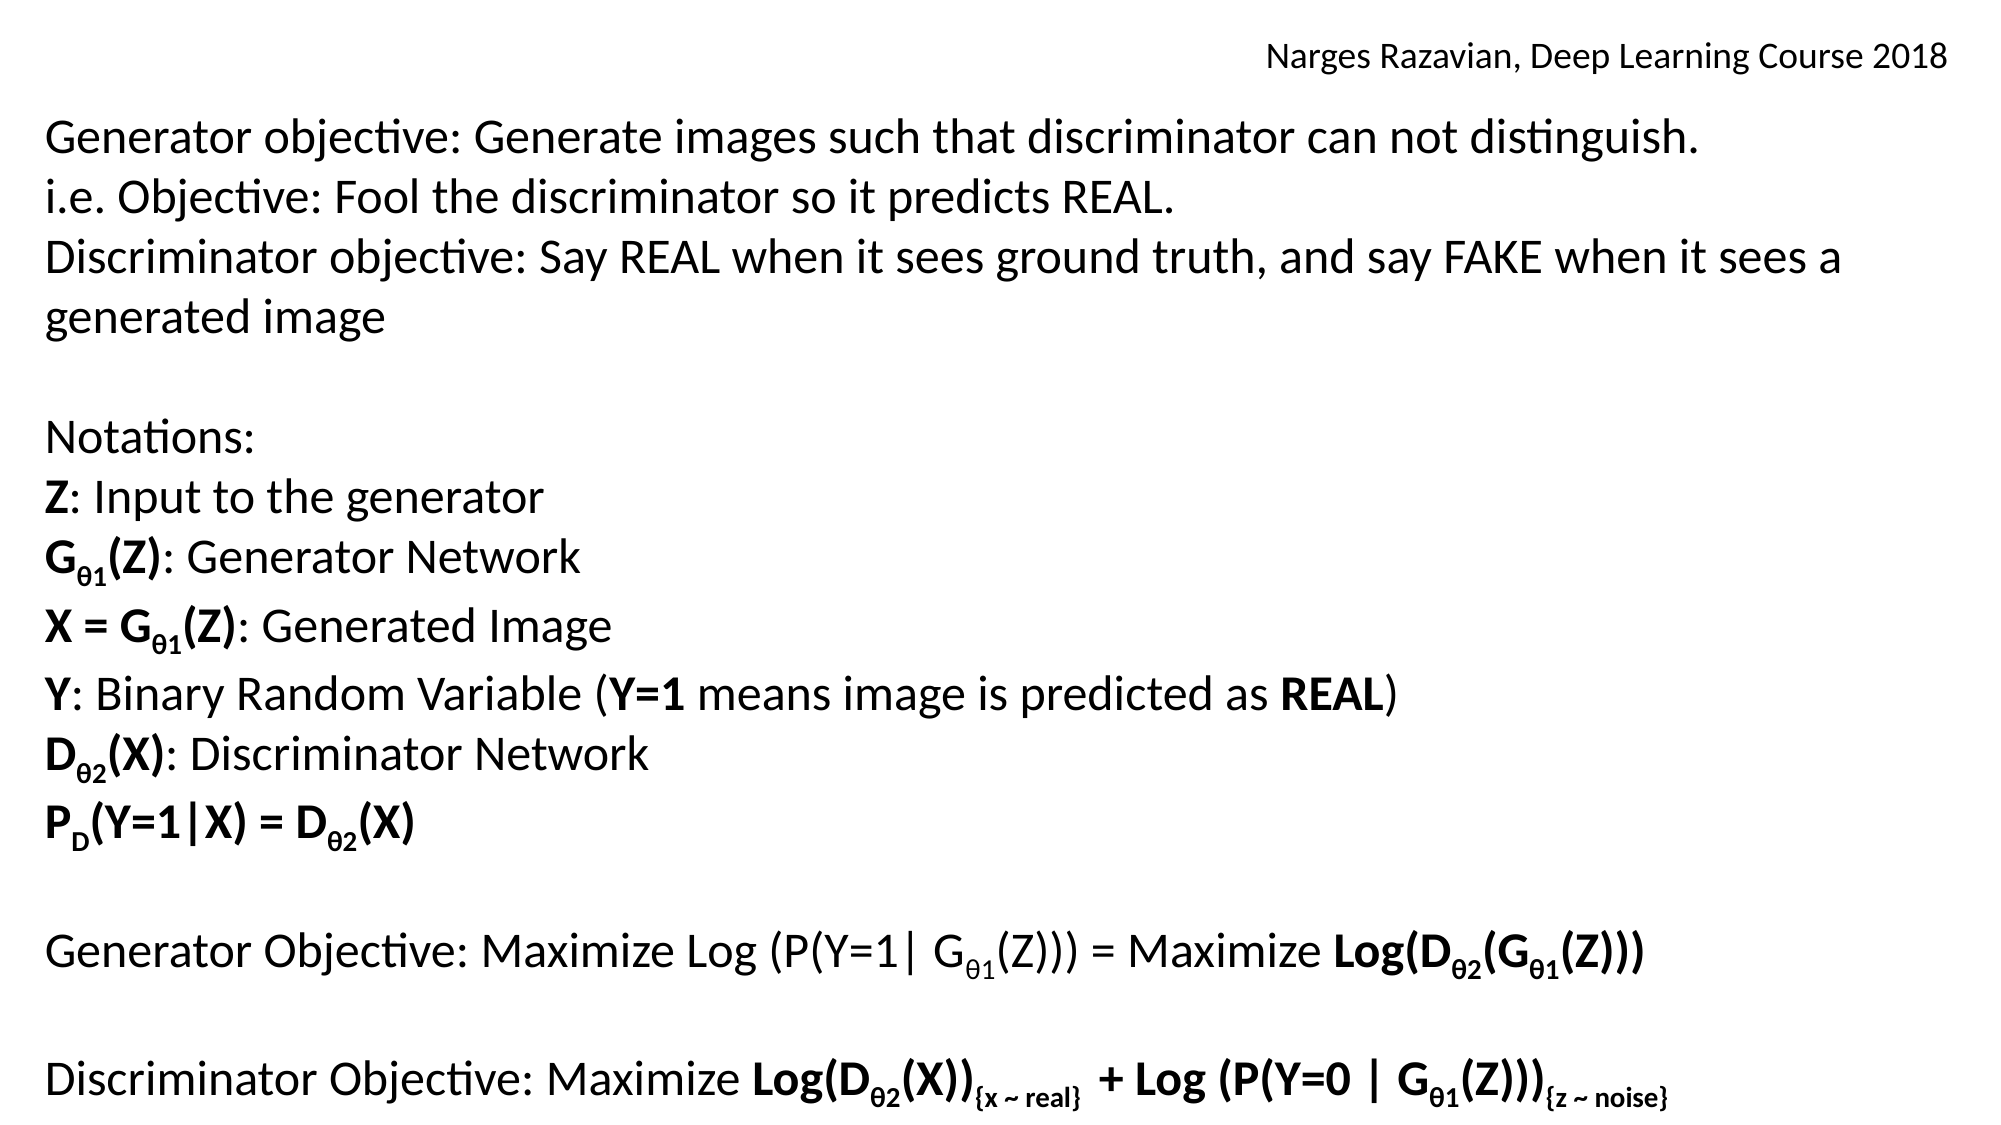

Narges Razavian, Deep Learning Course 2018
Generator objective: Generate images such that discriminator can not distinguish.
i.e. Objective: Fool the discriminator so it predicts REAL.
Discriminator objective: Say REAL when it sees ground truth, and say FAKE when it sees a generated image

Notations:
Z: Input to the generator
Gθ1(Z): Generator Network
X = Gθ1(Z): Generated Image
Y: Binary Random Variable (Y=1 means image is predicted as REAL)
Dθ2(X): Discriminator Network
PD(Y=1|X) = Dθ2(X)

Generator Objective: Maximize Log (P(Y=1| Gθ1(Z))) = Maximize Log(Dθ2(Gθ1(Z)))

Discriminator Objective: Maximize Log(Dθ2(X)){x ~ real}  + Log (P(Y=0 | Gθ1(Z))){z ~ noise}